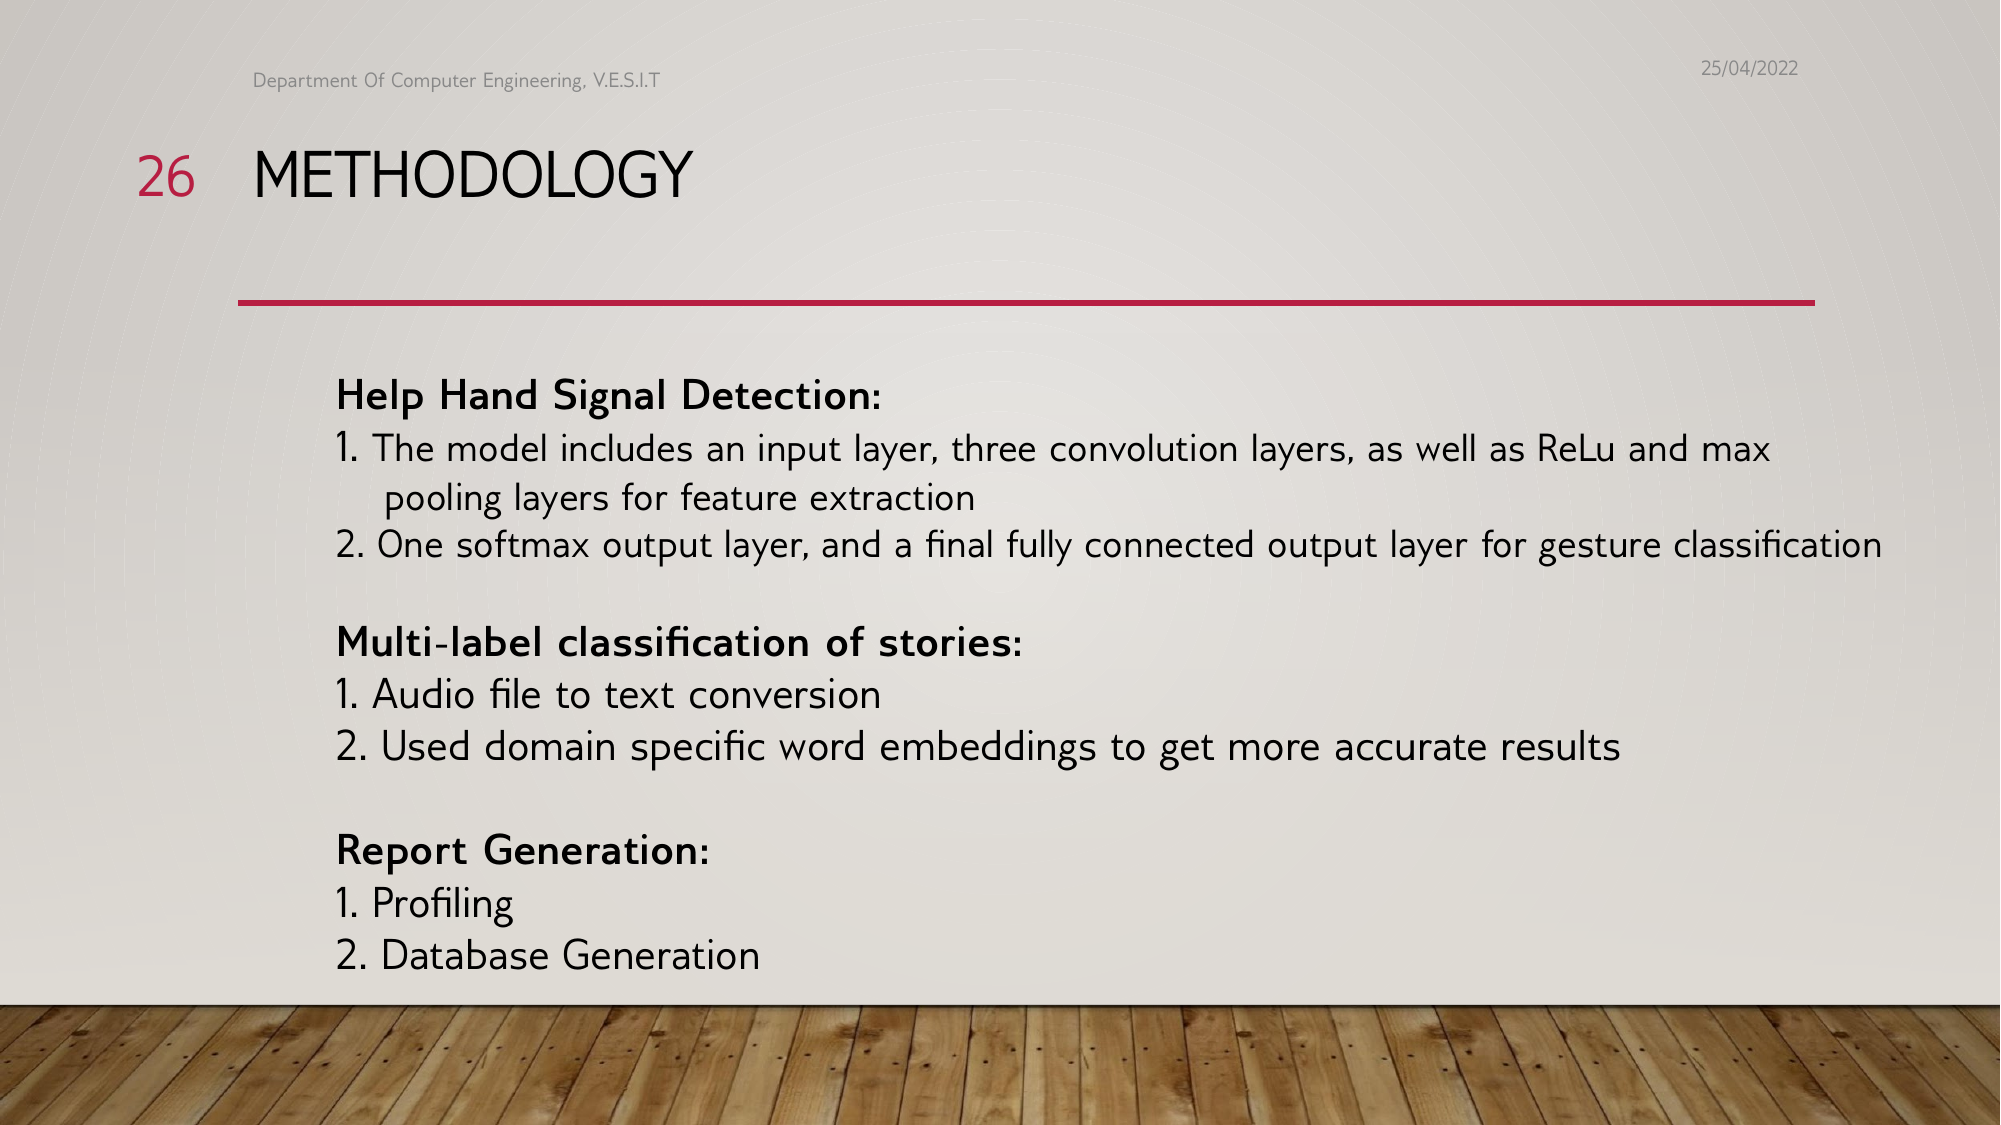

Department Of Computer Engineering, V.E.S.I.T
25/04/2022

26
# METHODOLOGY

Help Hand Signal Detection:
1. The model includes an input layer, three convolution layers, as well as ReLu and max
    pooling layers for feature extraction
2. One softmax output layer, and a final fully connected output layer for gesture classification

Multi-label classification of stories:
1. Audio file to text conversion
2. Used domain specific word embeddings to get more accurate results

Report Generation:
1. Profiling
2. Database Generation